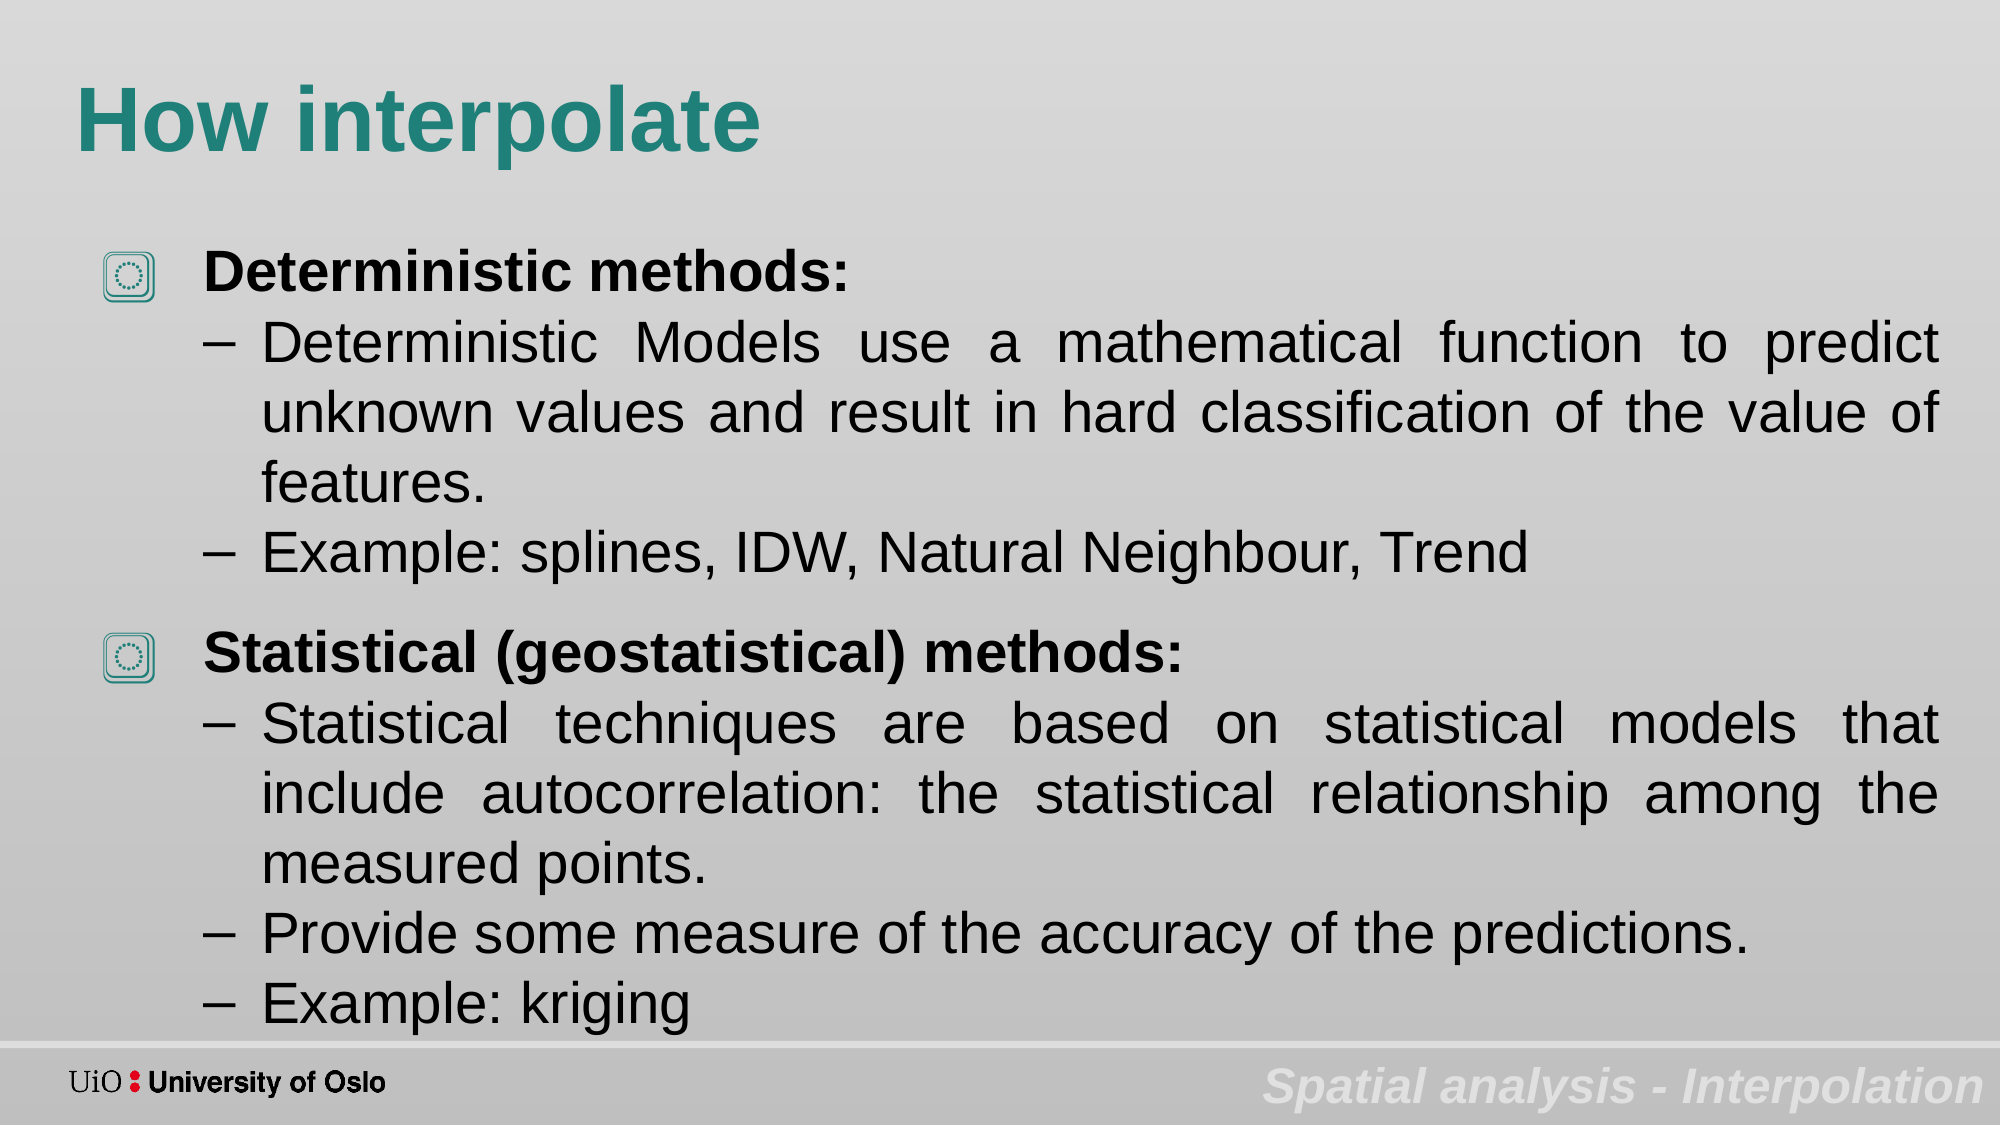

How interpolate
Deterministic methods:
Deterministic Models use a mathematical function to predict unknown values and result in hard classification of the value of features.
Example: splines, IDW, Natural Neighbour, Trend

Statistical (geostatistical) methods:
Statistical techniques are based on statistical models that include autocorrelation: the statistical relationship among the measured points.
Provide some measure of the accuracy of the predictions.
Example: kriging